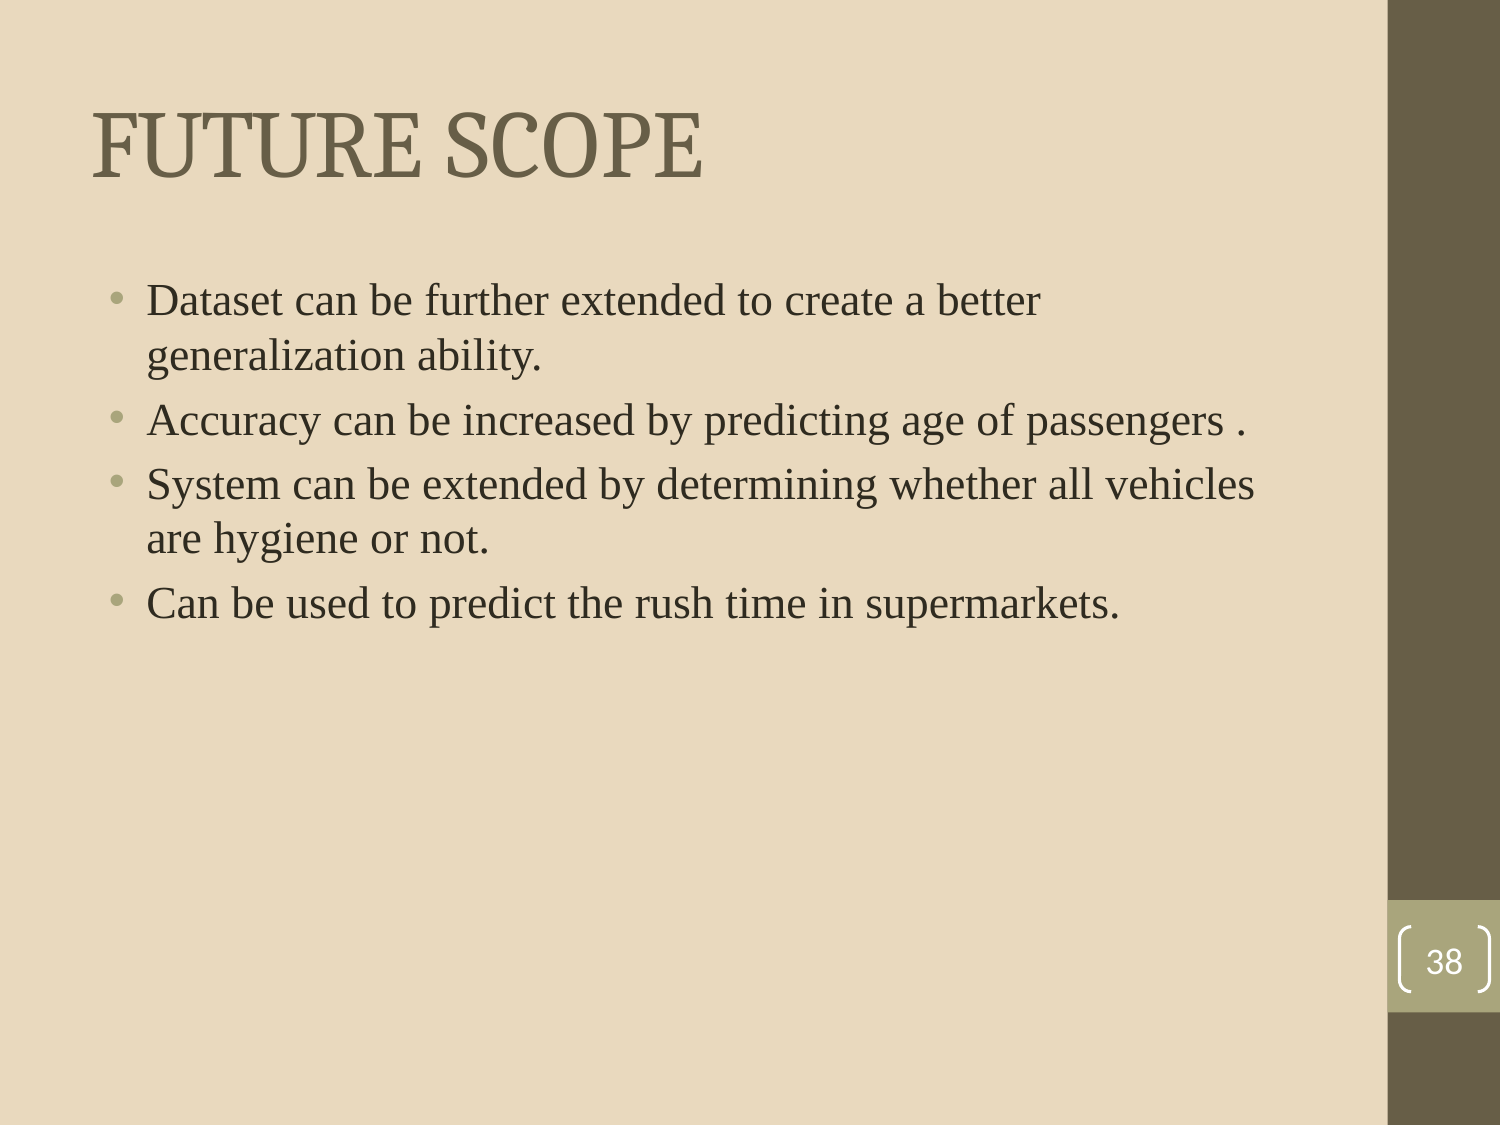

# FUTURE SCOPE
Dataset can be further extended to create a better generalization ability.
Accuracy can be increased by predicting age of passengers .
System can be extended by determining whether all vehicles are hygiene or not.
Can be used to predict the rush time in supermarkets.
38